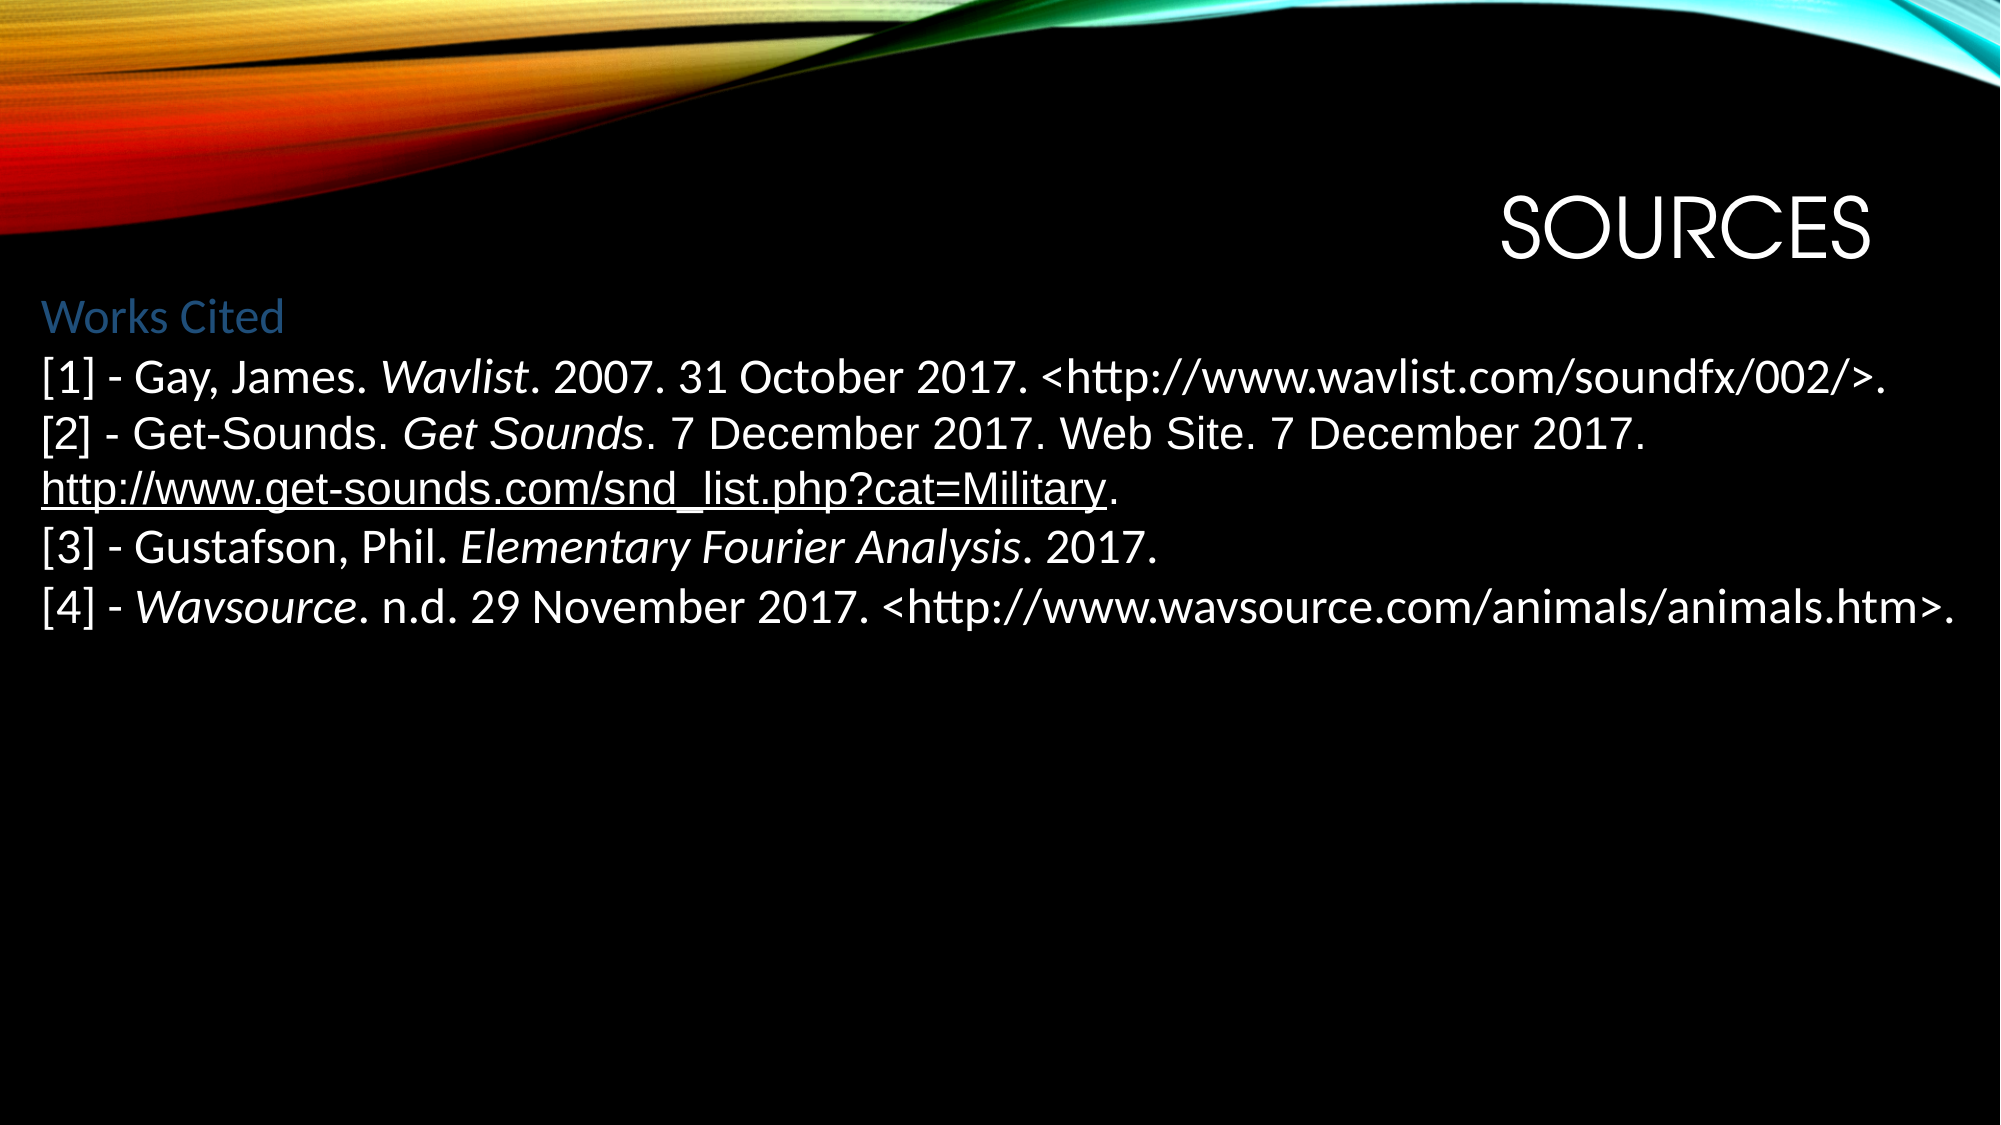

# Sources
Works Cited
[1] - Gay, James. Wavlist. 2007. 31 October 2017. <http://www.wavlist.com/soundfx/002/>.
[2] - Get-Sounds. Get Sounds. 7 December 2017. Web Site. 7 December 2017.
http://www.get-sounds.com/snd_list.php?cat=Military.
[3] - Gustafson, Phil. Elementary Fourier Analysis. 2017.
[4] - Wavsource. n.d. 29 November 2017. <http://www.wavsource.com/animals/animals.htm>.